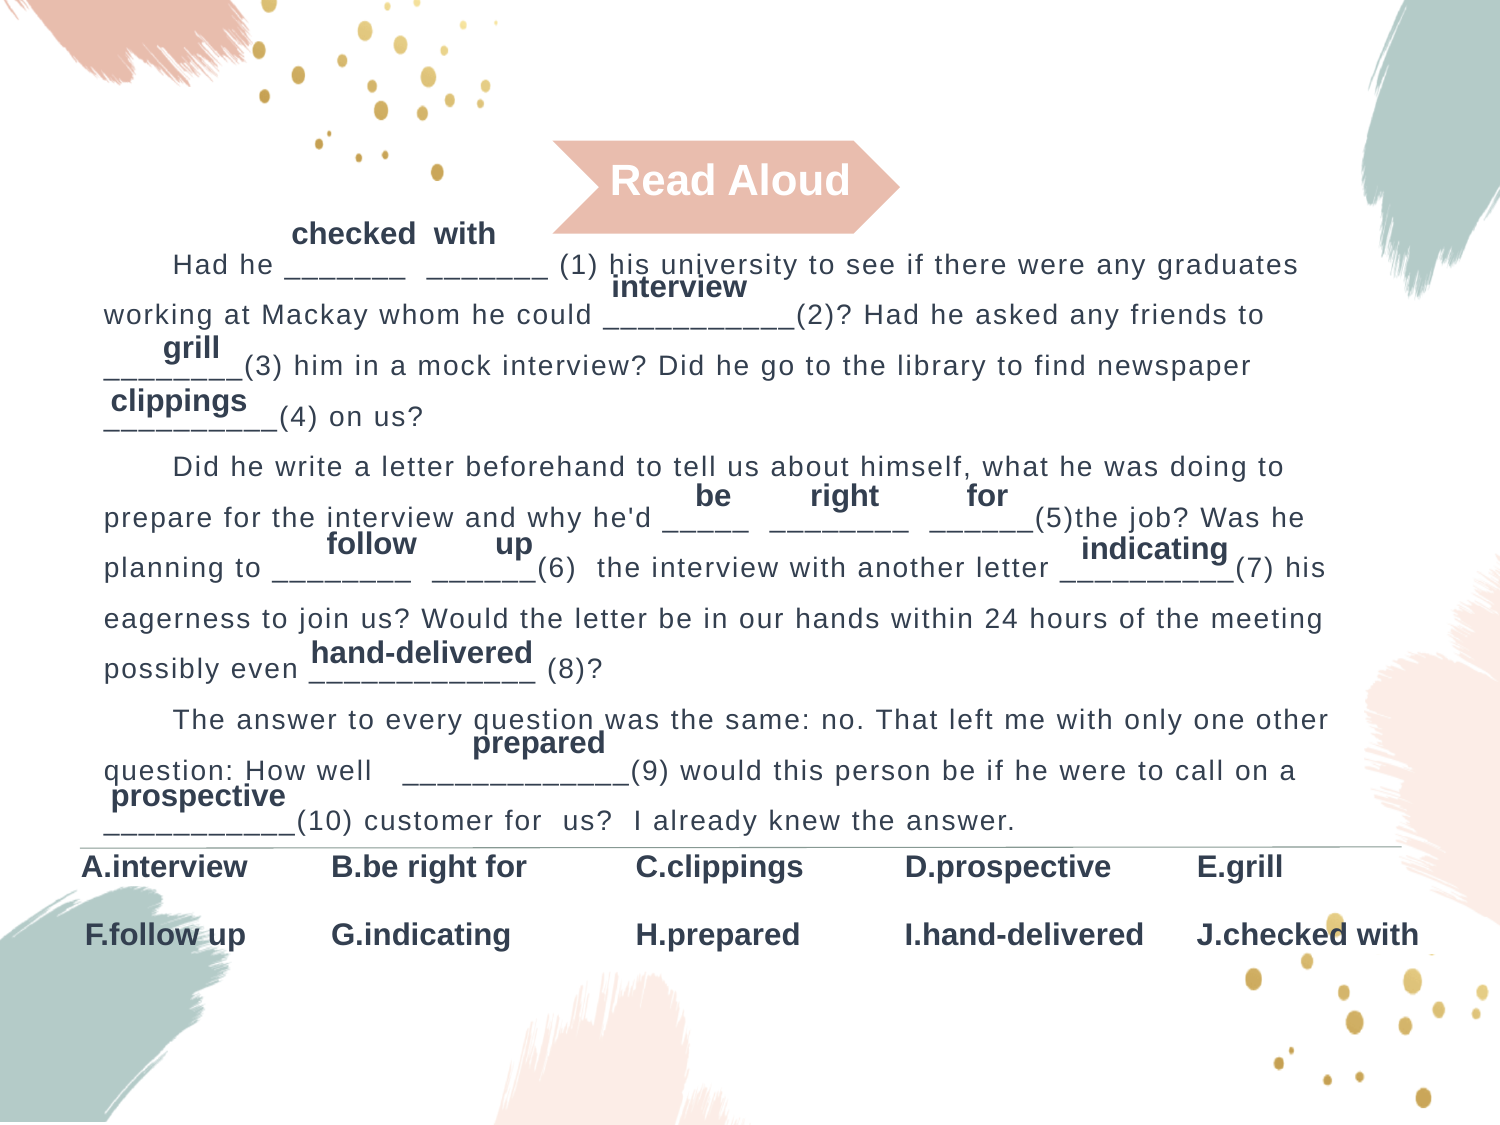

Read Aloud
       Had he _______  _______ (1) his university to see if there were any graduates working at Mackay whom he could ___________(2)? Had he asked any friends to ________(3) him in a mock interview? Did he go to the library to find newspaper __________(4) on us?
       Did he write a letter beforehand to tell us about himself, what he was doing to prepare for the interview and why he'd _____  ________  ______(5)the job? Was he planning to ________  ______(6)  the interview with another letter __________(7) his eagerness to join us? Would the letter be in our hands within 24 hours of the meeting possibly even _____________ (8)?
       The answer to every question was the same: no. That left me with only one other question: How well   _____________(9) would this person be if he were to call on a  ___________(10) customer for  us?  I already knew the answer.
checked  with
interview
grill
clippings
be         right          for
  follow         up
indicating
hand-delivered
  prepared
prospective
A.interview
B.be right for
C.clippings
D.prospective
E.grill
F.follow up
G.indicating
H.prepared
I.hand-delivered
J.checked with